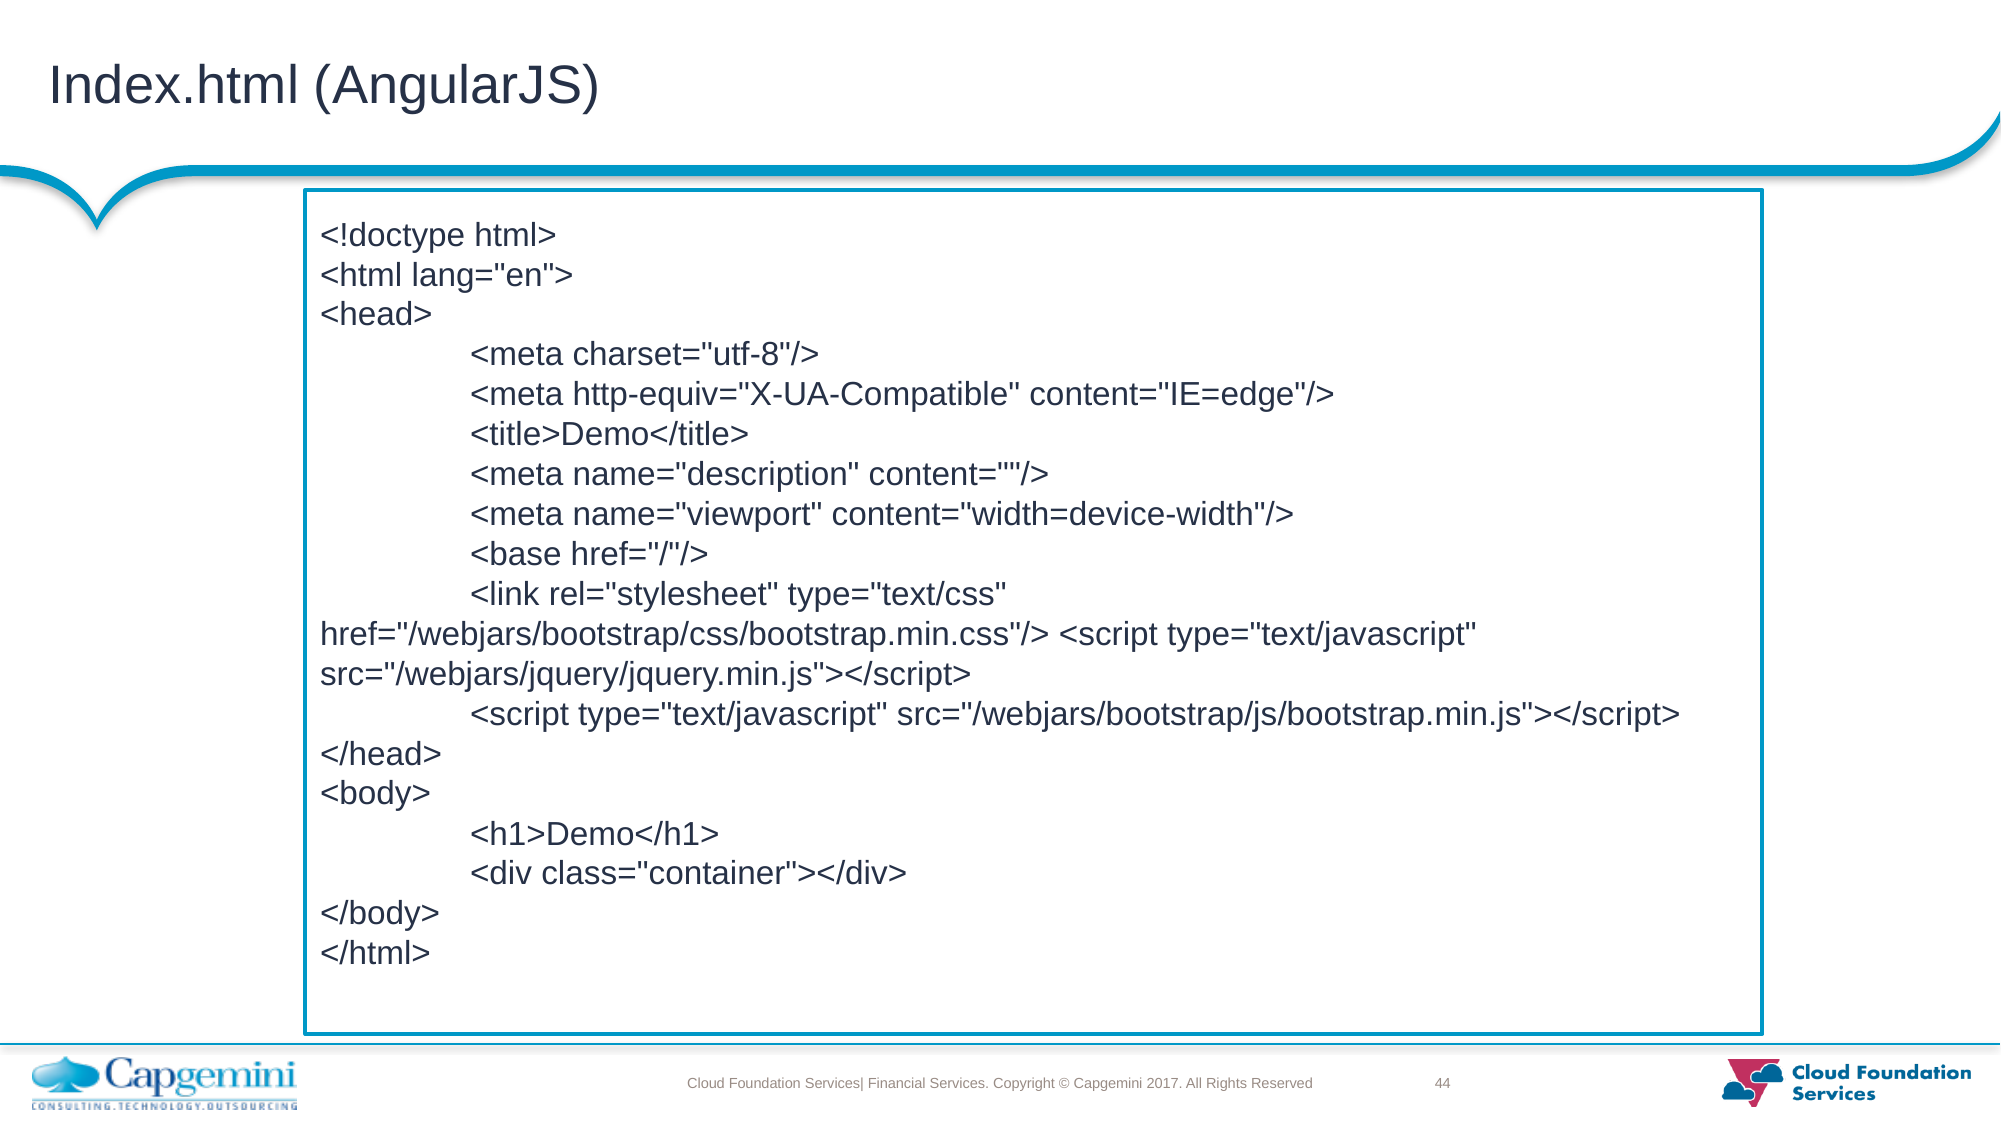

# Index.html (AngularJS)
<!doctype html>
<html lang="en">
<head>
	<meta charset="utf-8"/>
	<meta http-equiv="X-UA-Compatible" content="IE=edge"/>
	<title>Demo</title>
	<meta name="description" content=""/>
	<meta name="viewport" content="width=device-width"/>
	<base href="/"/>
	<link rel="stylesheet" type="text/css" href="/webjars/bootstrap/css/bootstrap.min.css"/> <script type="text/javascript" src="/webjars/jquery/jquery.min.js"></script>
	<script type="text/javascript" src="/webjars/bootstrap/js/bootstrap.min.js"></script>
</head>
<body>
	<h1>Demo</h1>
	<div class="container"></div>
</body>
</html>